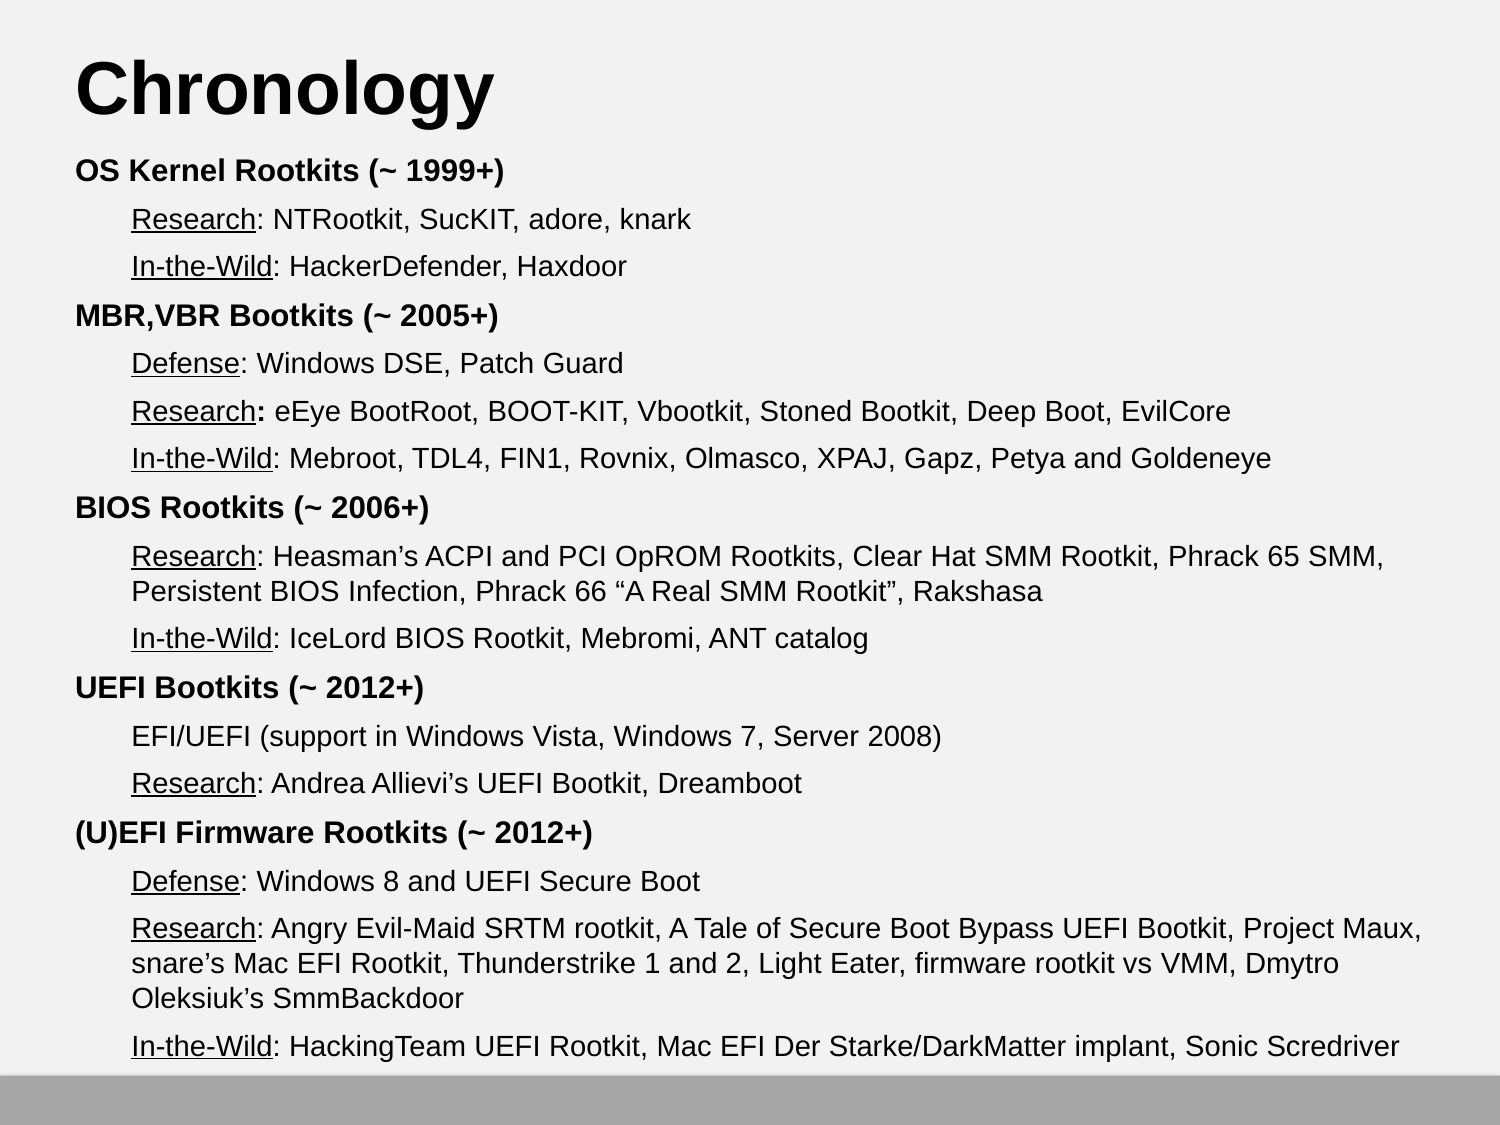

# Chronology
OS Kernel Rootkits (~ 1999+)
Research: NTRootkit, SucKIT, adore, knark
In-the-Wild: HackerDefender, Haxdoor
MBR,VBR Bootkits (~ 2005+)
Defense: Windows DSE, Patch Guard
Research: eEye BootRoot, BOOT-KIT, Vbootkit, Stoned Bootkit, Deep Boot, EvilCore
In-the-Wild: Mebroot, TDL4, FIN1, Rovnix, Olmasco, XPAJ, Gapz, Petya and Goldeneye
BIOS Rootkits (~ 2006+)
Research: Heasman’s ACPI and PCI OpROM Rootkits, Clear Hat SMM Rootkit, Phrack 65 SMM, Persistent BIOS Infection, Phrack 66 “A Real SMM Rootkit”, Rakshasa
In-the-Wild: IceLord BIOS Rootkit, Mebromi, ANT catalog
UEFI Bootkits (~ 2012+)
EFI/UEFI (support in Windows Vista, Windows 7, Server 2008)
Research: Andrea Allievi’s UEFI Bootkit, Dreamboot
(U)EFI Firmware Rootkits (~ 2012+)
Defense: Windows 8 and UEFI Secure Boot
Research: Angry Evil-Maid SRTM rootkit, A Tale of Secure Boot Bypass UEFI Bootkit, Project Maux, snare’s Mac EFI Rootkit, Thunderstrike 1 and 2, Light Eater, firmware rootkit vs VMM, Dmytro Oleksiuk’s SmmBackdoor
In-the-Wild: HackingTeam UEFI Rootkit, Mac EFI Der Starke/DarkMatter implant, Sonic Scredriver